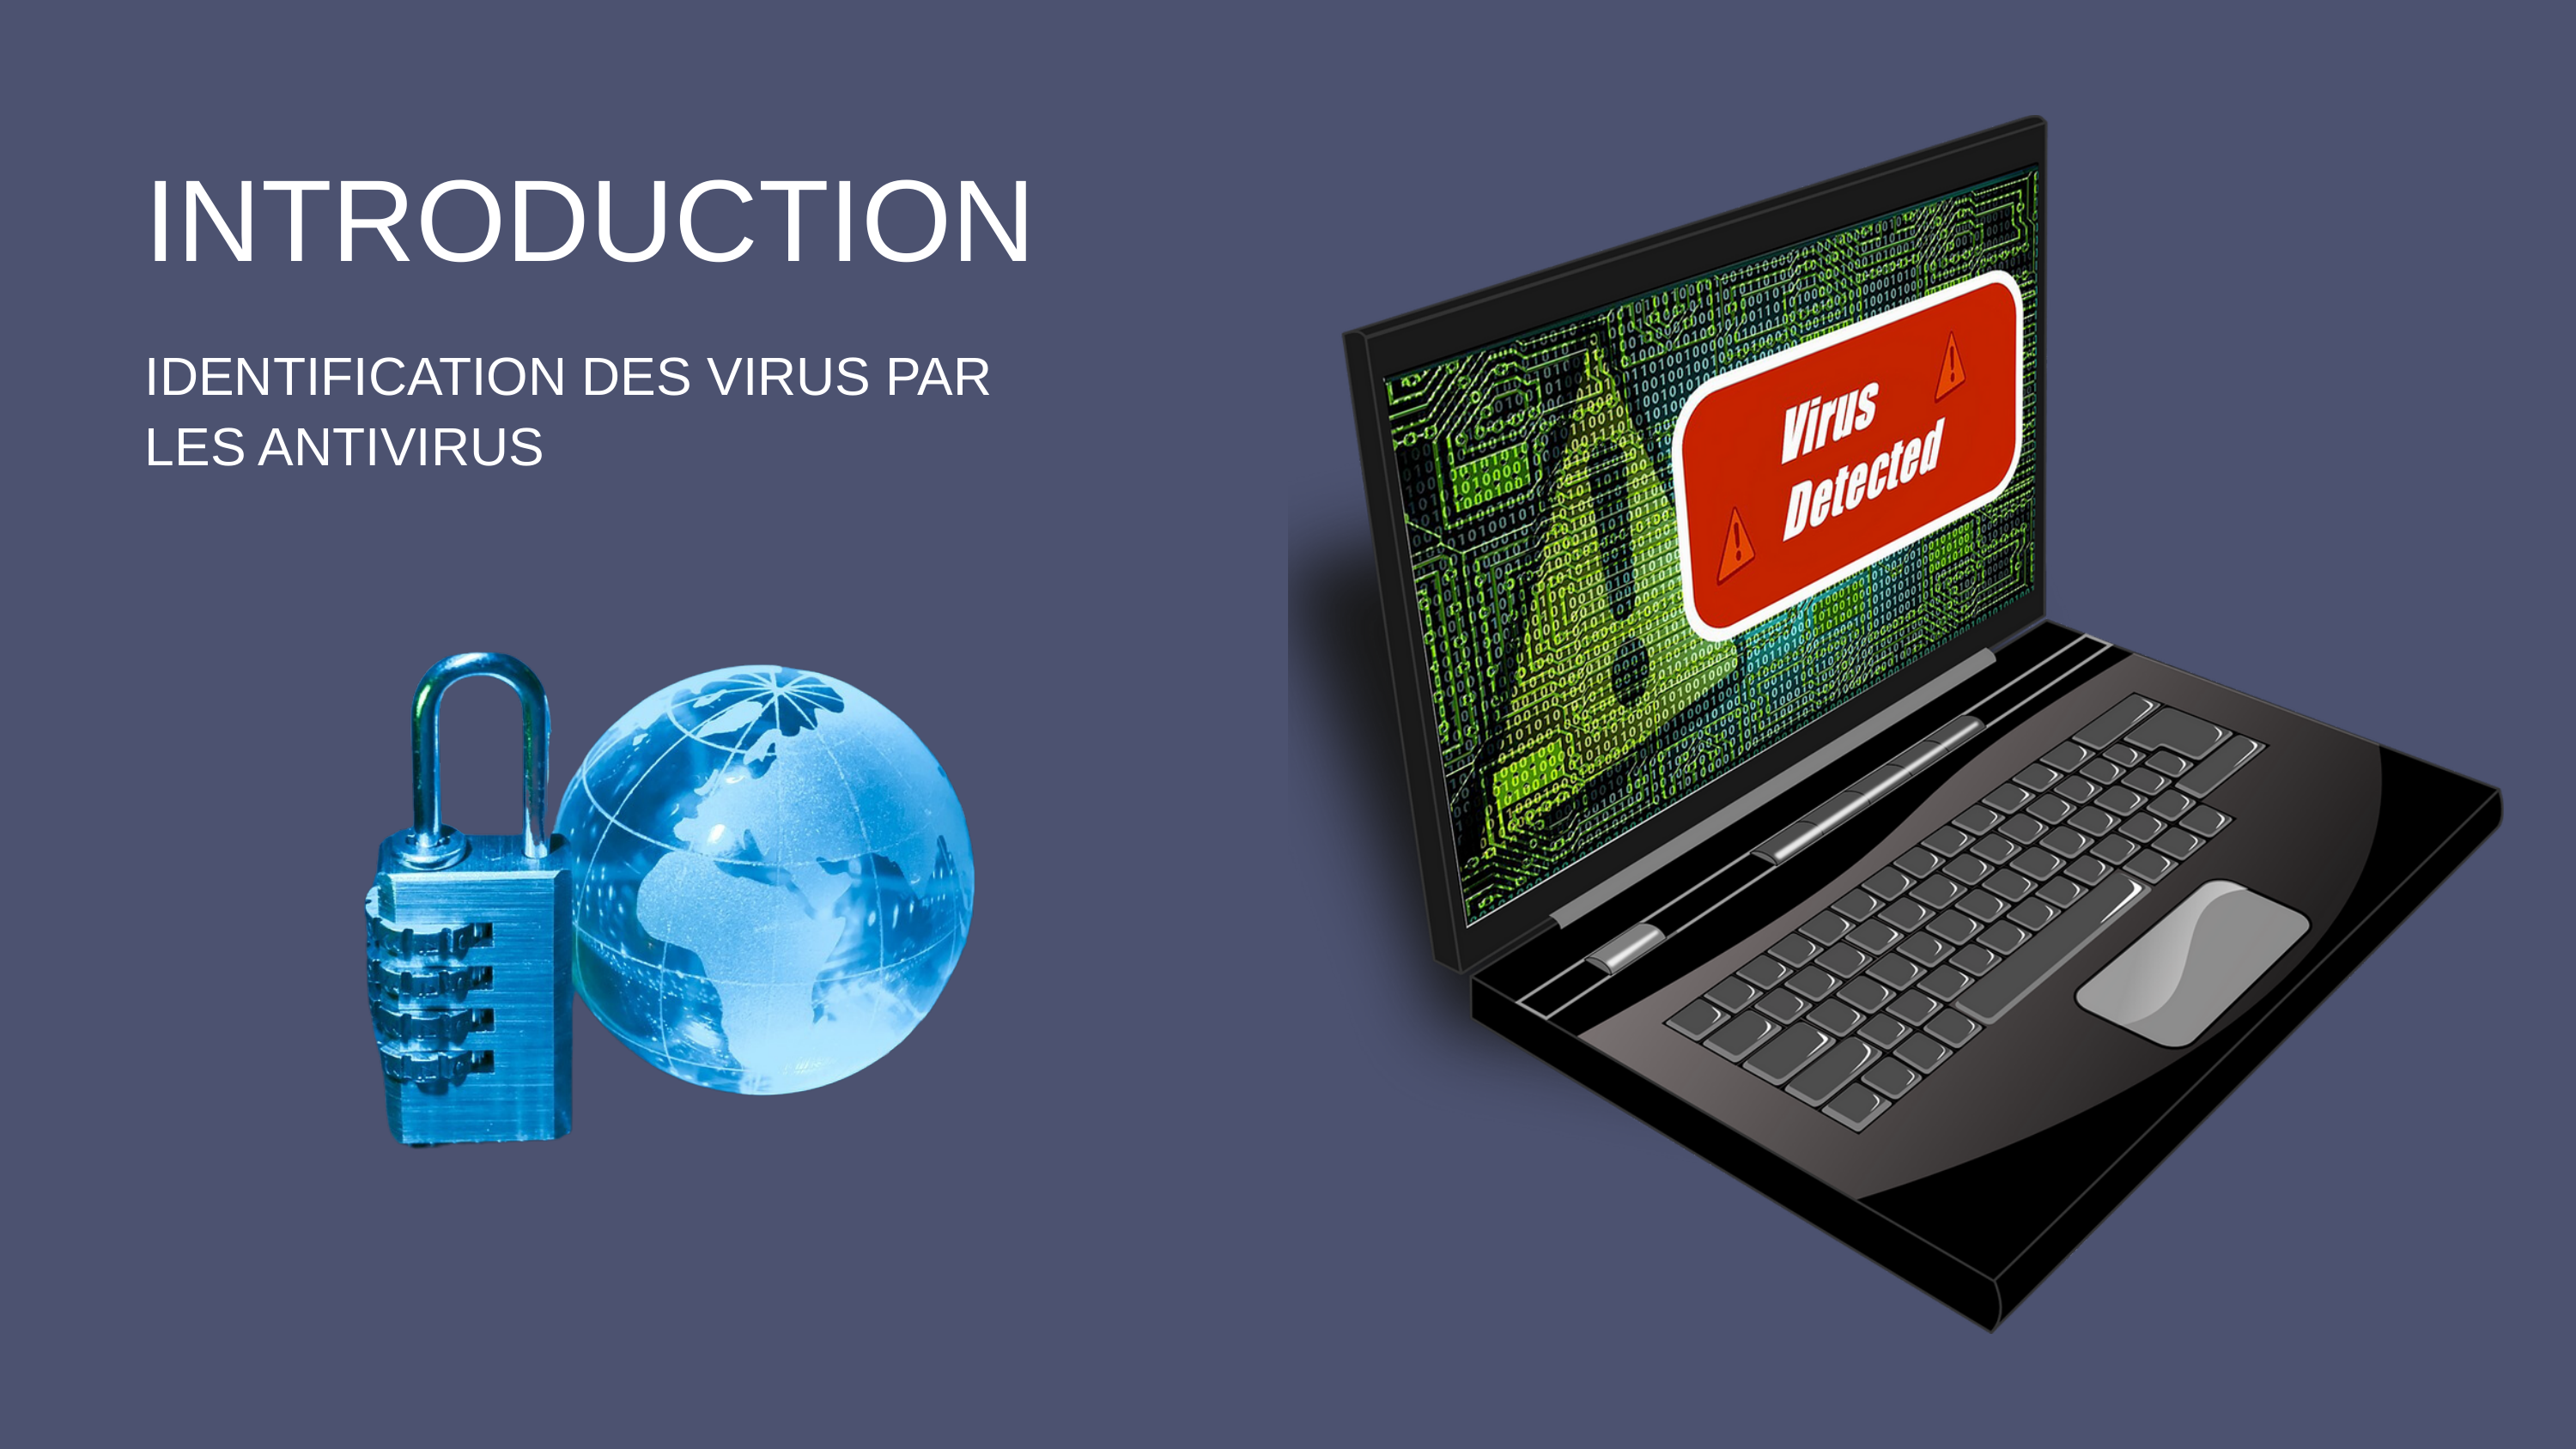

INTRODUCTION
IDENTIFICATION DES VIRUS PAR LES ANTIVIRUS